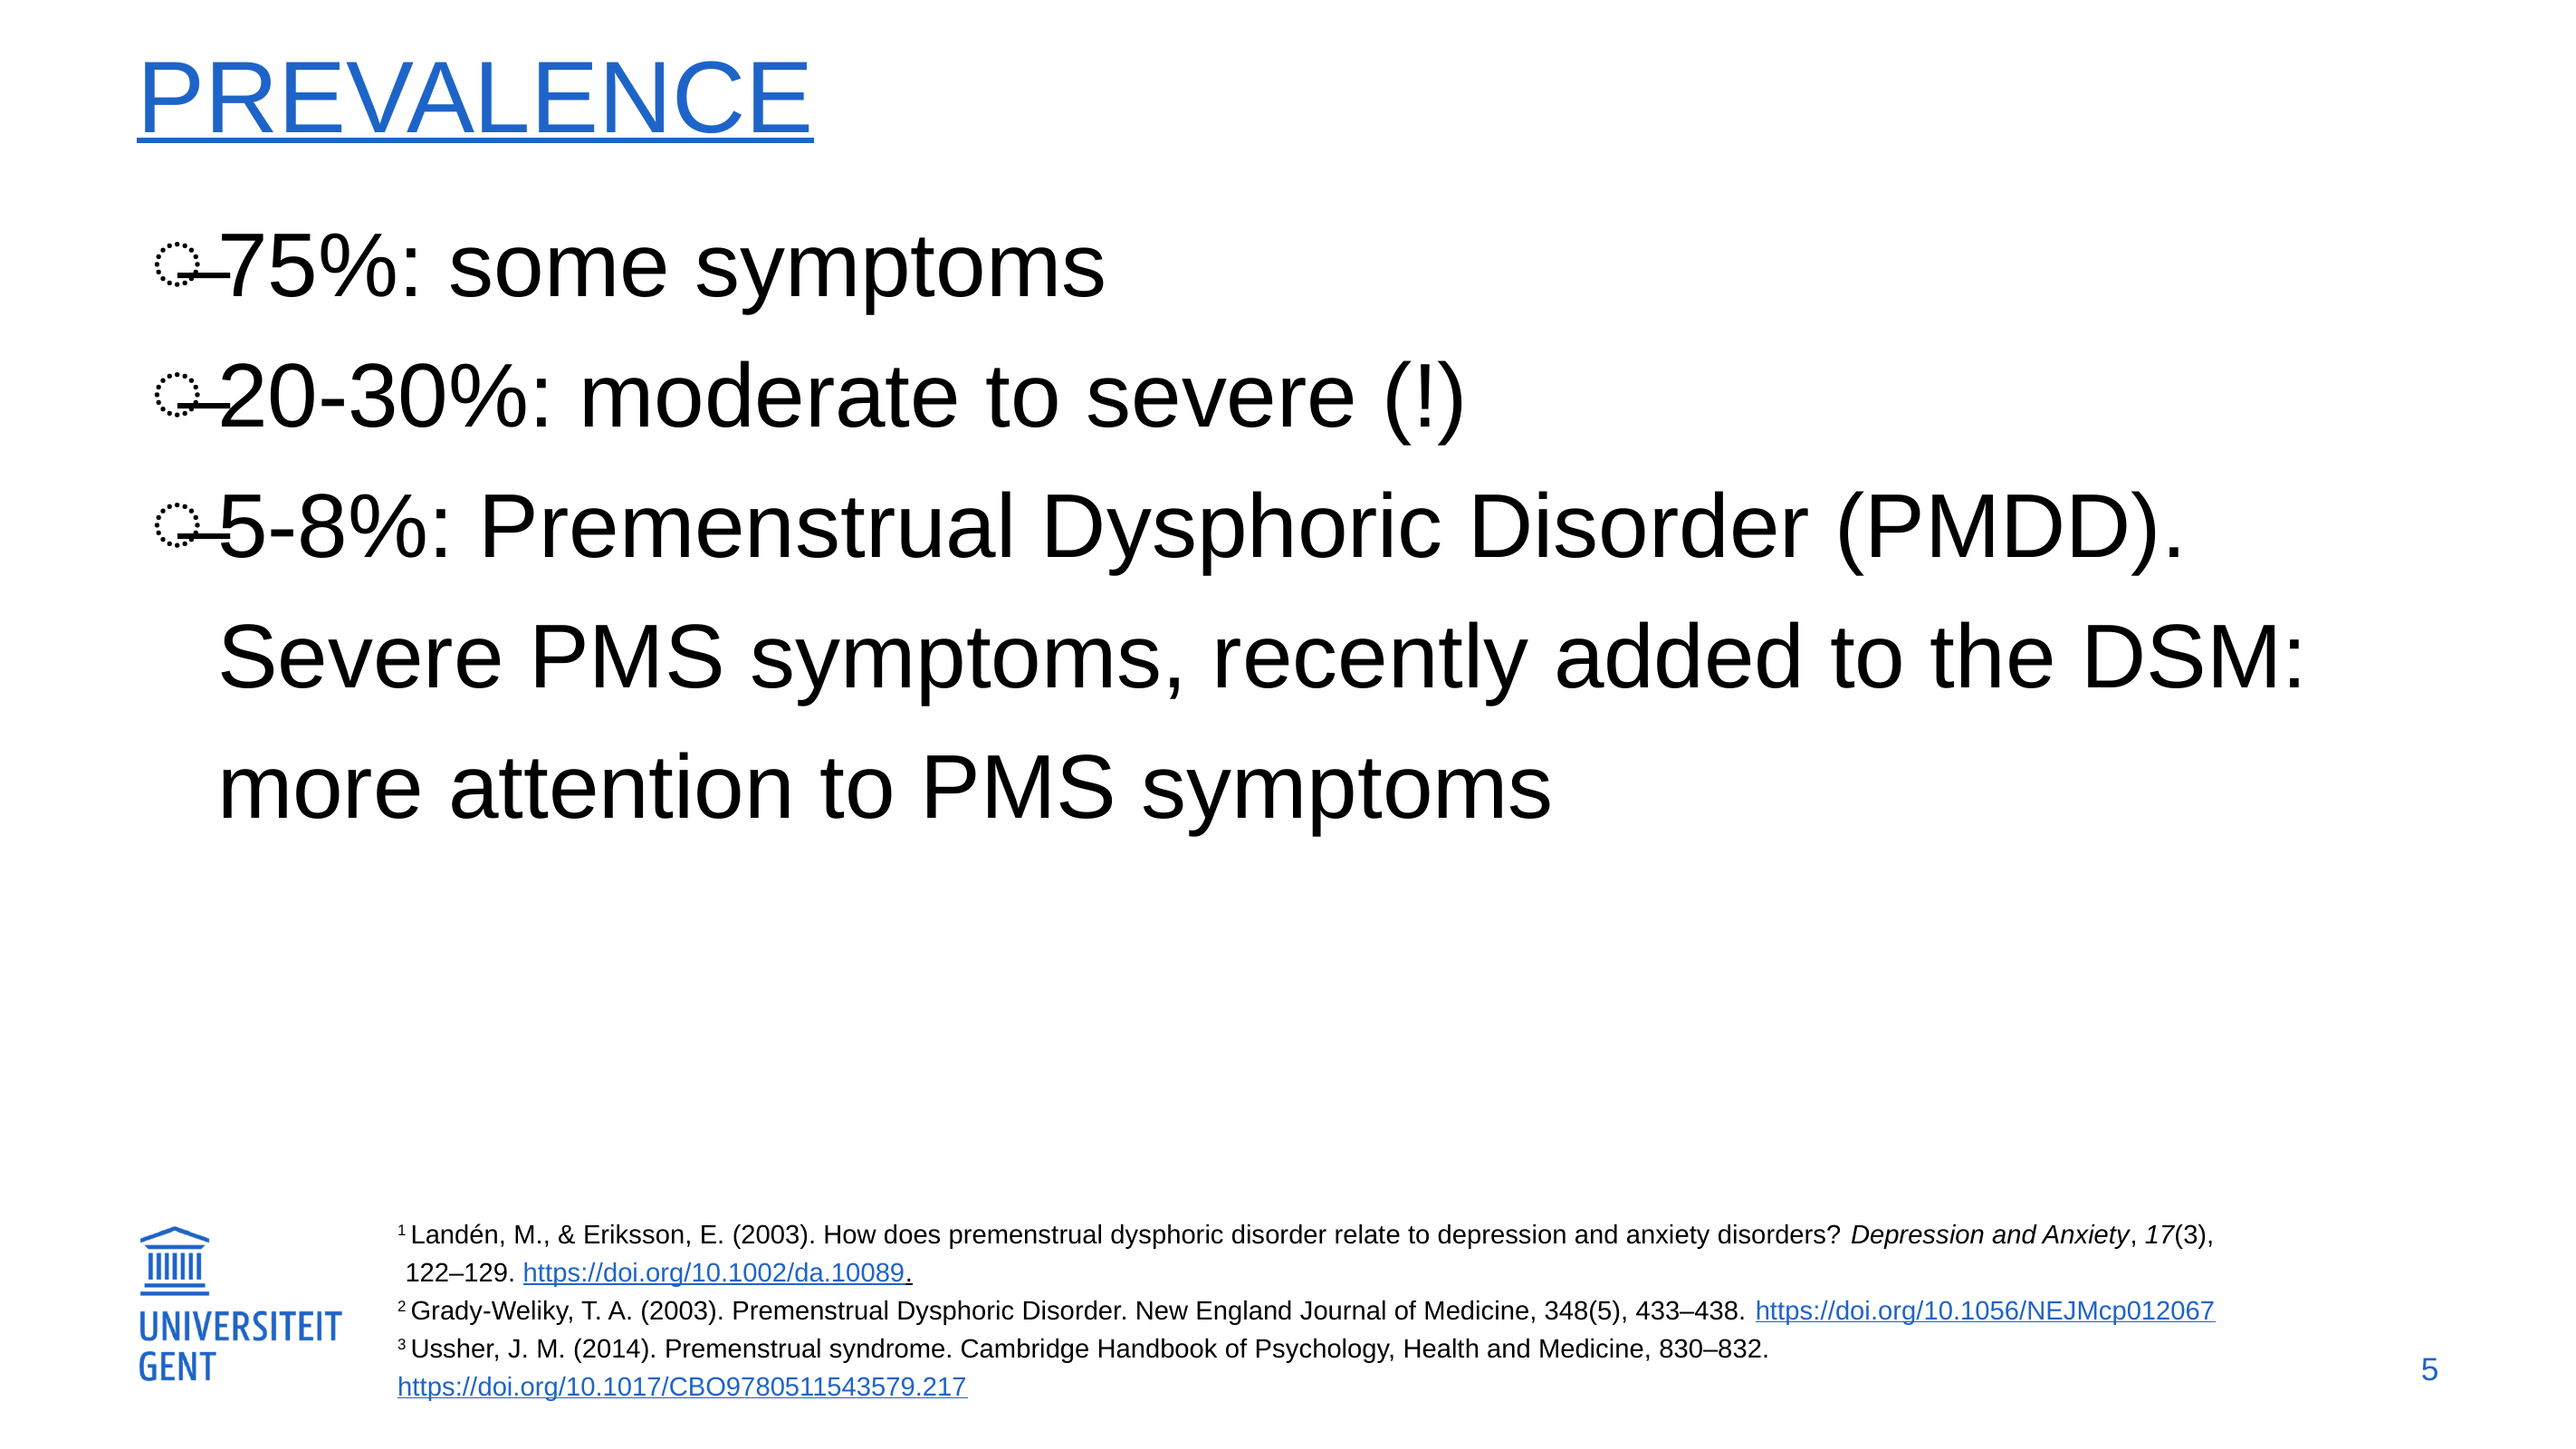

# Prevalence
75%: some symptoms
20-30%: moderate to severe (!)
5-8%: Premenstrual Dysphoric Disorder (PMDD). Severe PMS symptoms, recently added to the DSM: more attention to PMS symptoms

1 Landén, M., & Eriksson, E. (2003). How does premenstrual dysphoric disorder relate to depression and anxiety disorders? Depression and Anxiety, 17(3),
 122–129. https://doi.org/10.1002/da.10089.
2 Grady-Weliky, T. A. (2003). Premenstrual Dysphoric Disorder. New England Journal of Medicine, 348(5), 433–438. https://doi.org/10.1056/NEJMcp012067
3 Ussher, J. M. (2014). Premenstrual syndrome. Cambridge Handbook of Psychology, Health and Medicine, 830–832. https://doi.org/10.1017/CBO9780511543579.217
5